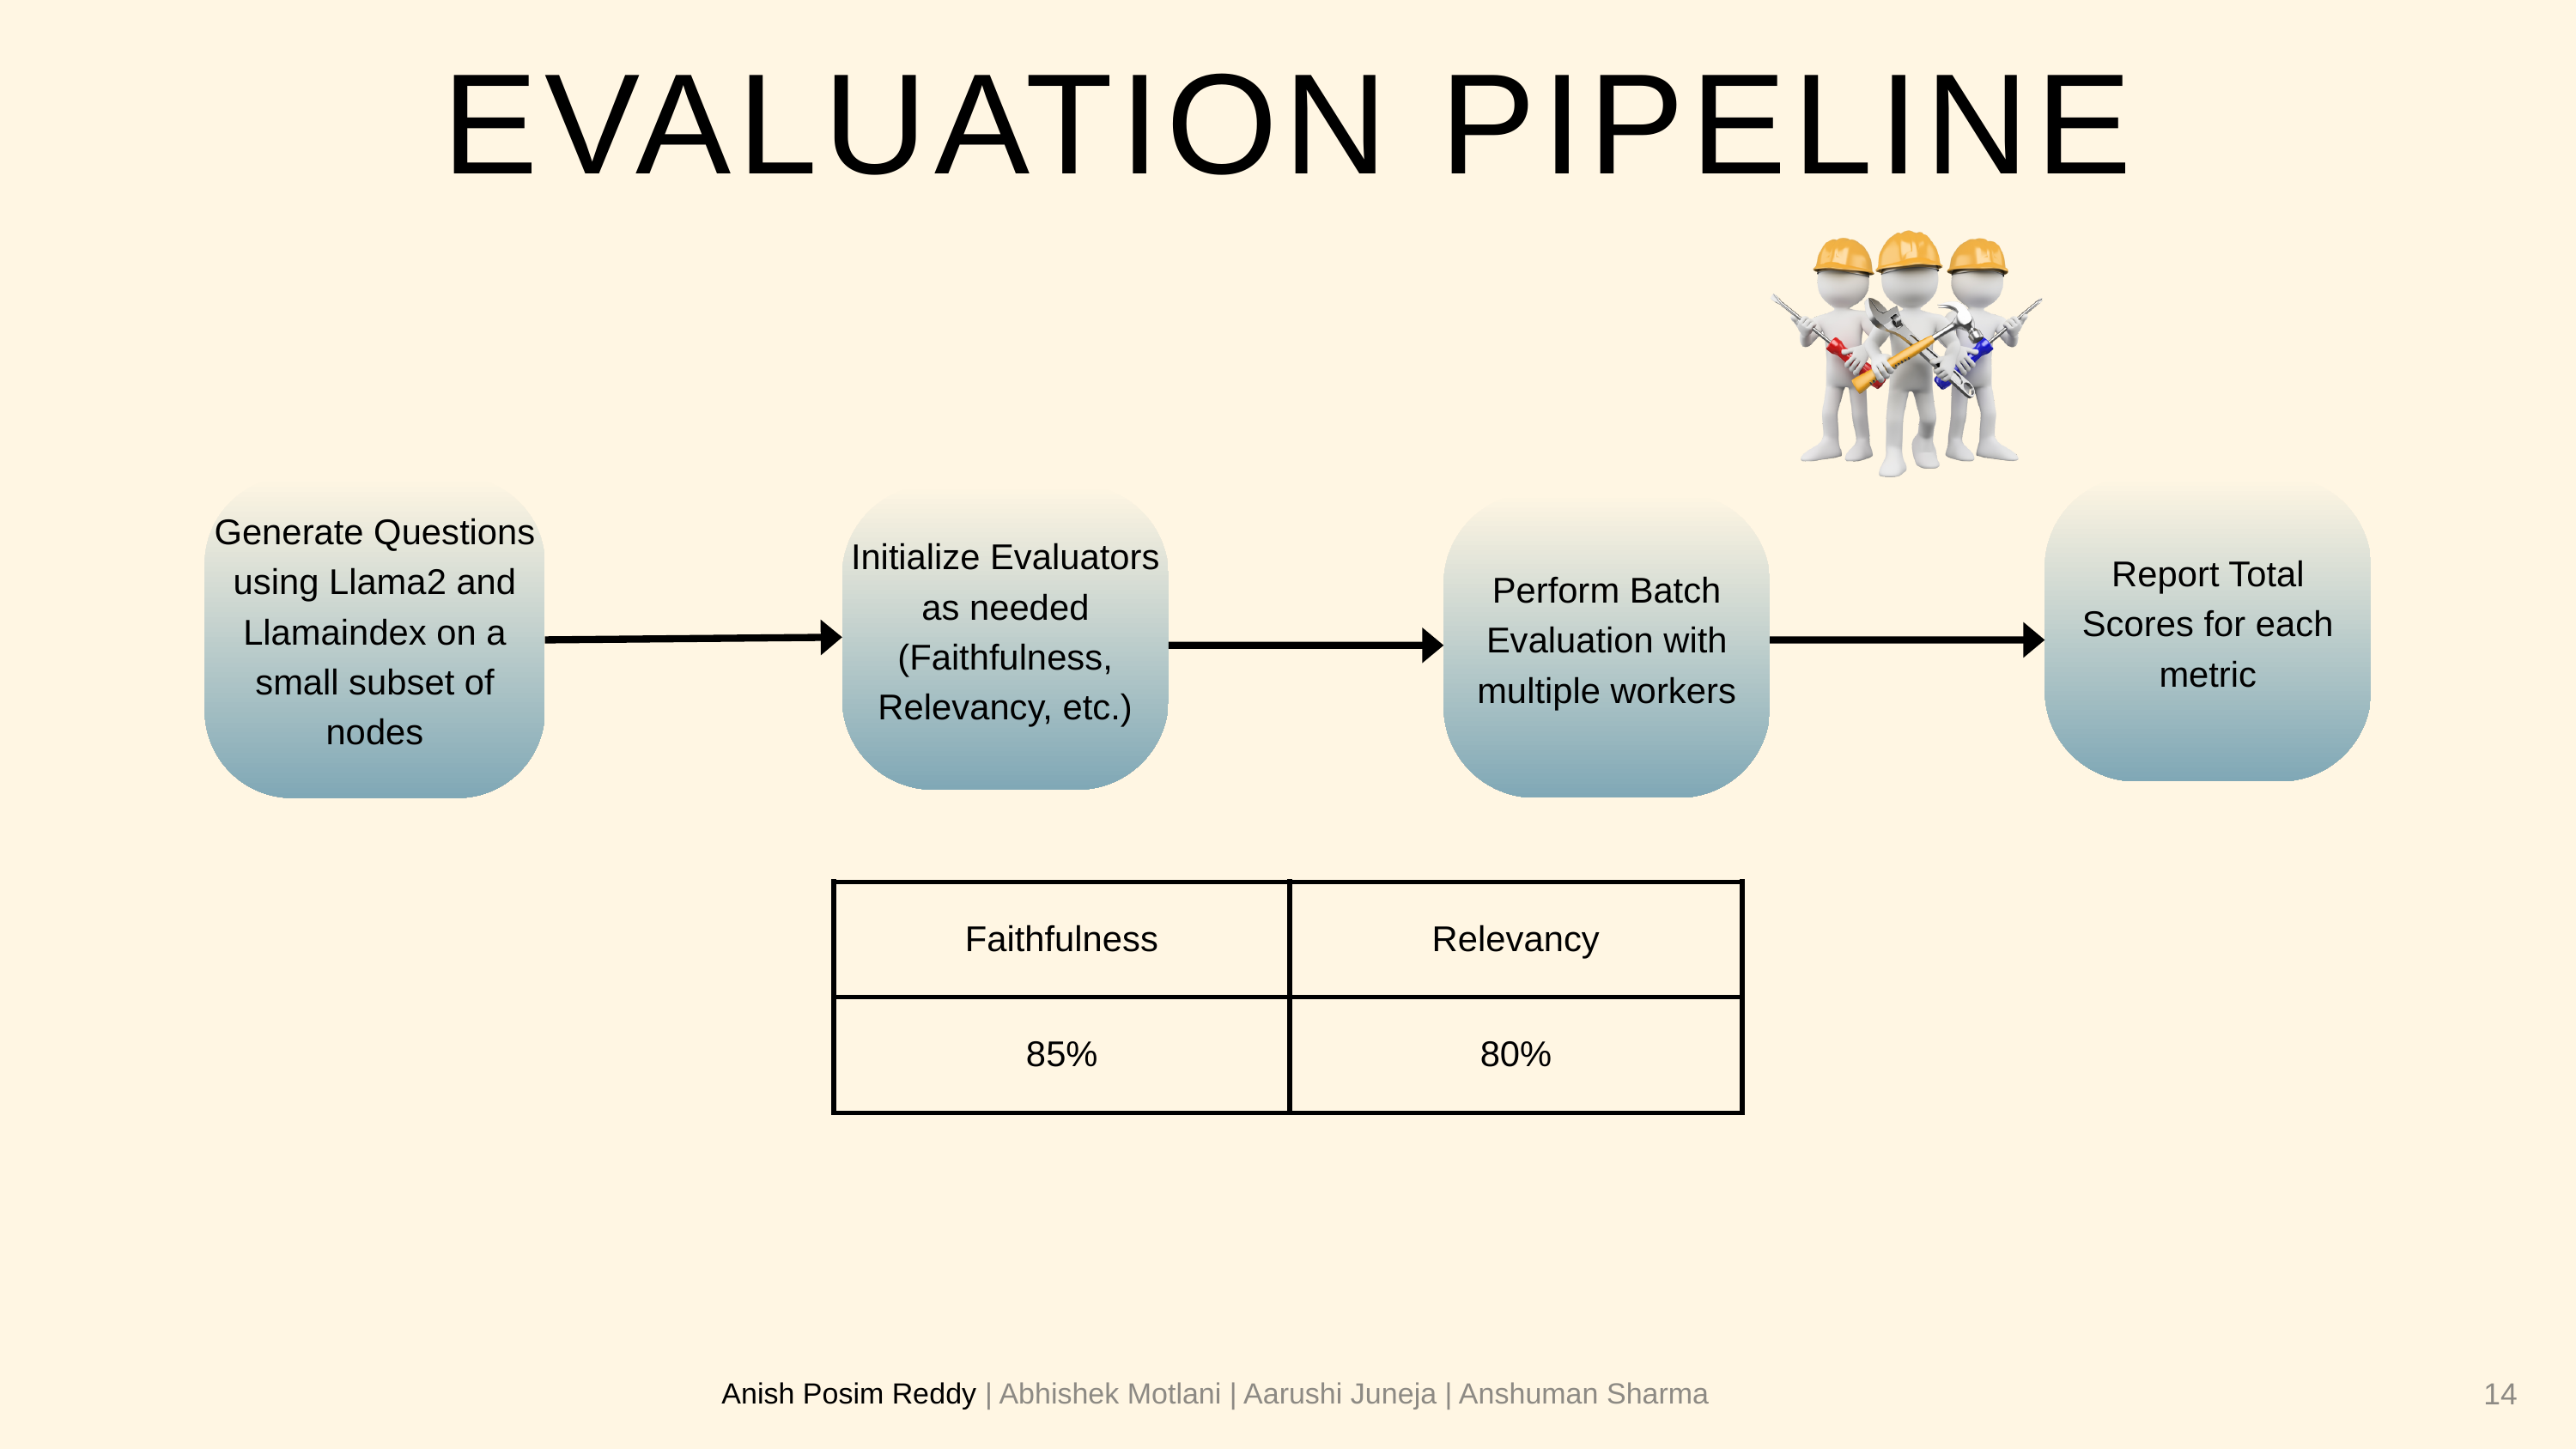

EVALUATION PIPELINE

Generate Questions using Llama2 and Llamaindex on a small subset of nodes

Report Total Scores for each metric

Initialize Evaluators as needed (Faithfulness, Relevancy, etc.)

Perform Batch Evaluation with multiple workers

| Faithfulness | Relevancy |
| --- | --- |
| 85% | 80% |
14
Anish Posim Reddy | Abhishek Motlani | Aarushi Juneja | Anshuman Sharma